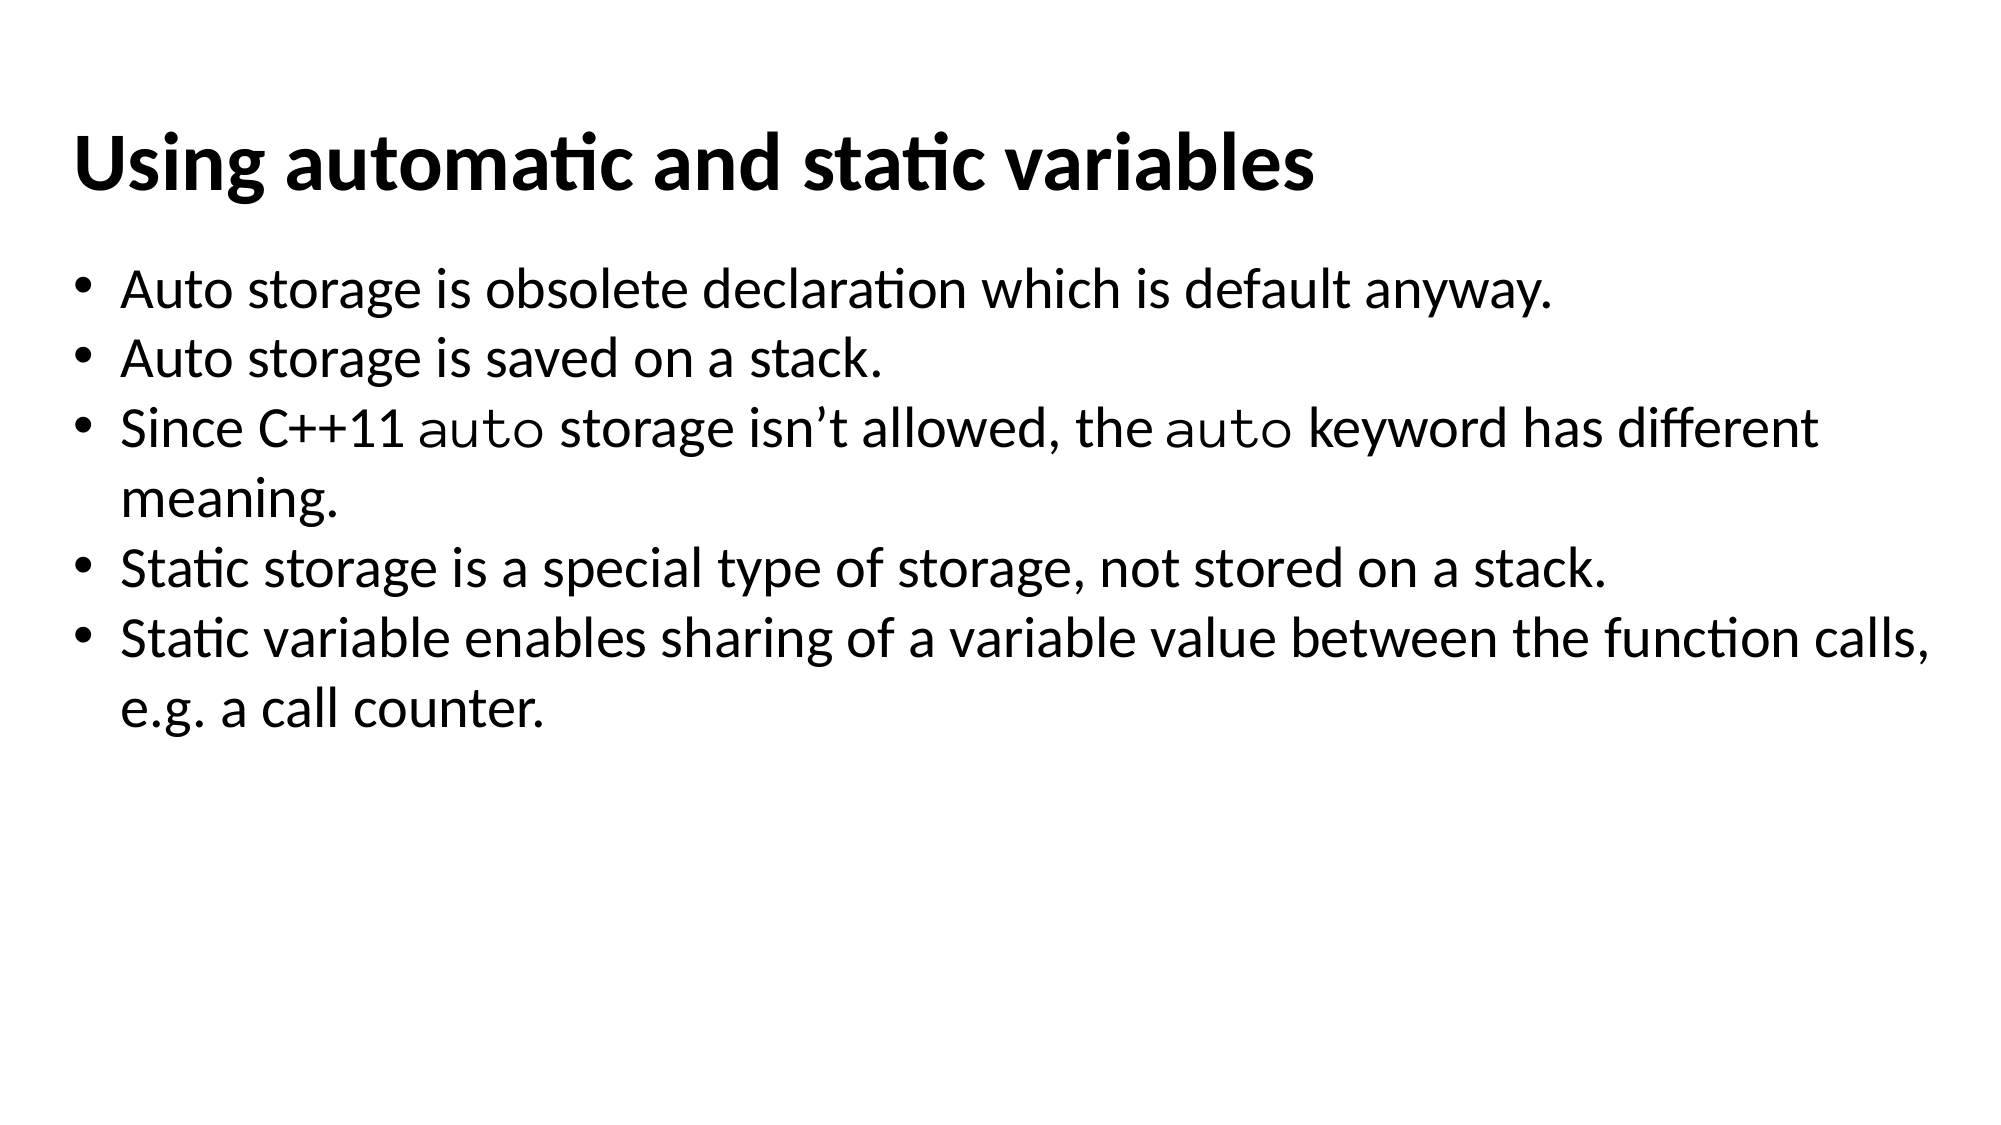

Using automatic and static variables
Auto storage is obsolete declaration which is default anyway.
Auto storage is saved on a stack.
Since C++11 auto storage isn’t allowed, the auto keyword has different meaning.
Static storage is a special type of storage, not stored on a stack.
Static variable enables sharing of a variable value between the function calls, e.g. a call counter.